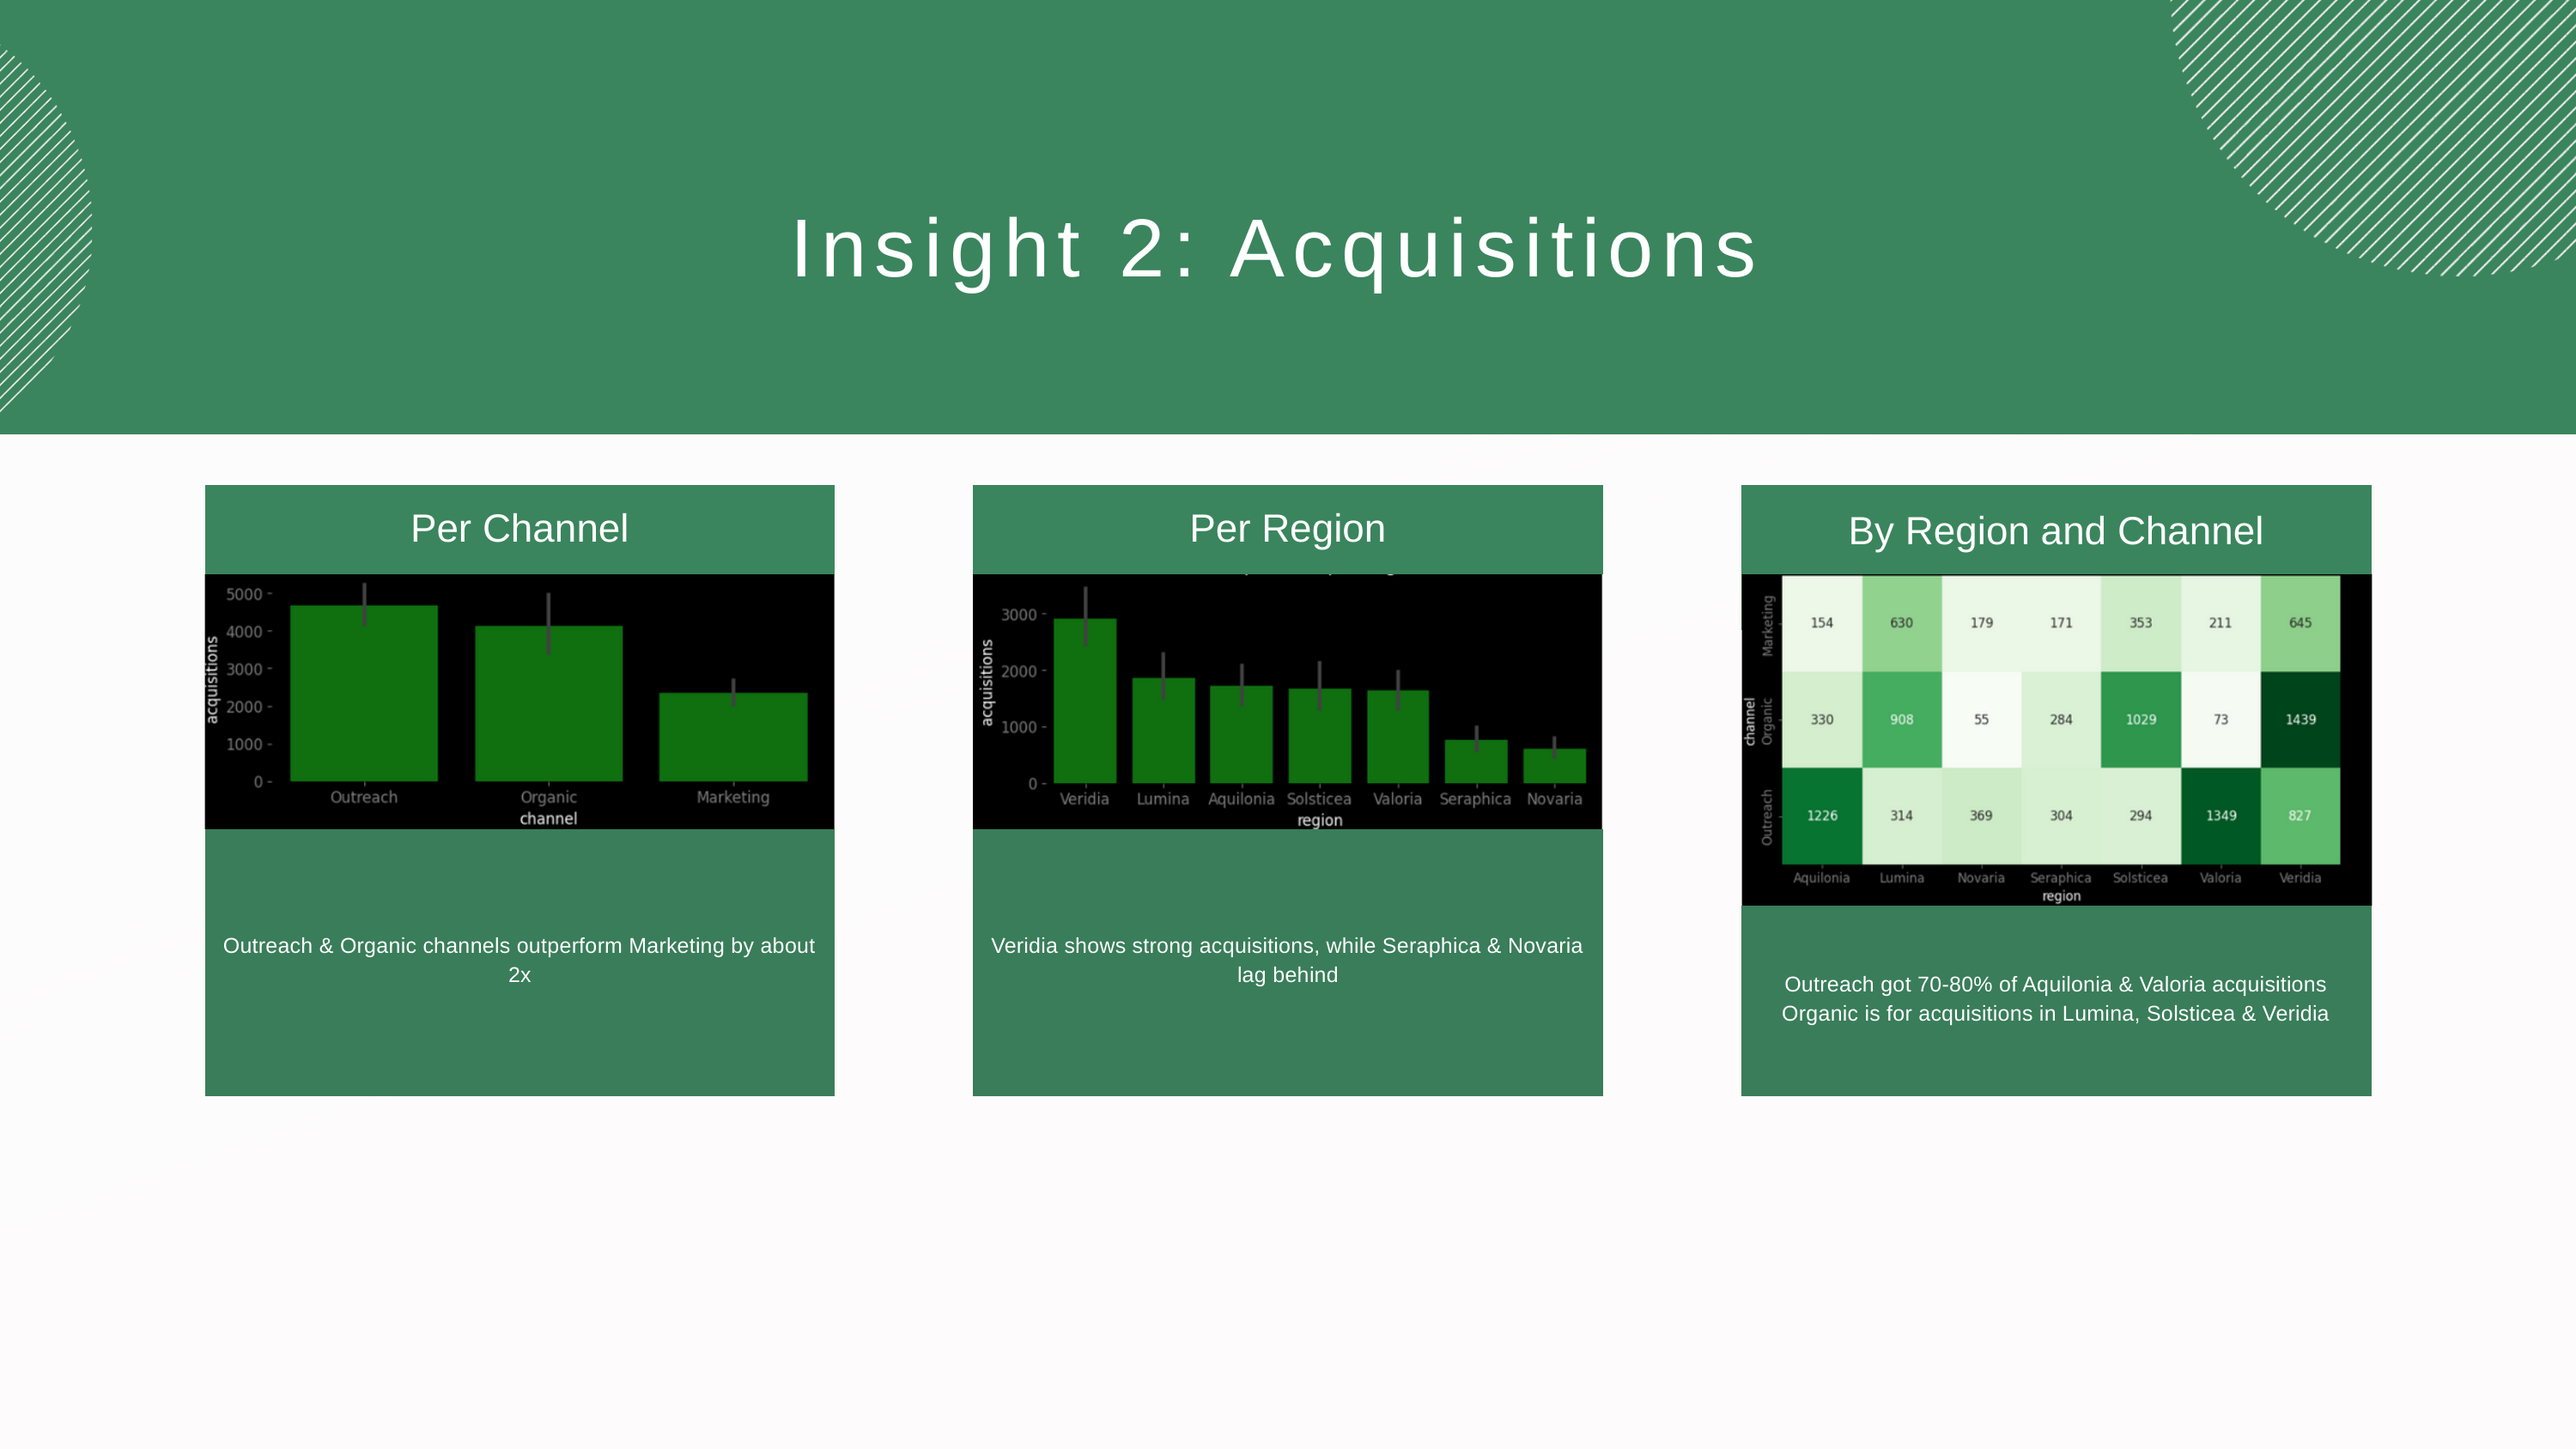

Insight 2: Acquisitions

Per Channel

Per Region

By Region and Channel

Outreach & Organic channels outperform Marketing by about 2x

Veridia shows strong acquisitions, while Seraphica & Novaria lag behind

Outreach got 70-80% of Aquilonia & Valoria acquisitions
Organic is for acquisitions in Lumina, Solsticea & Veridia